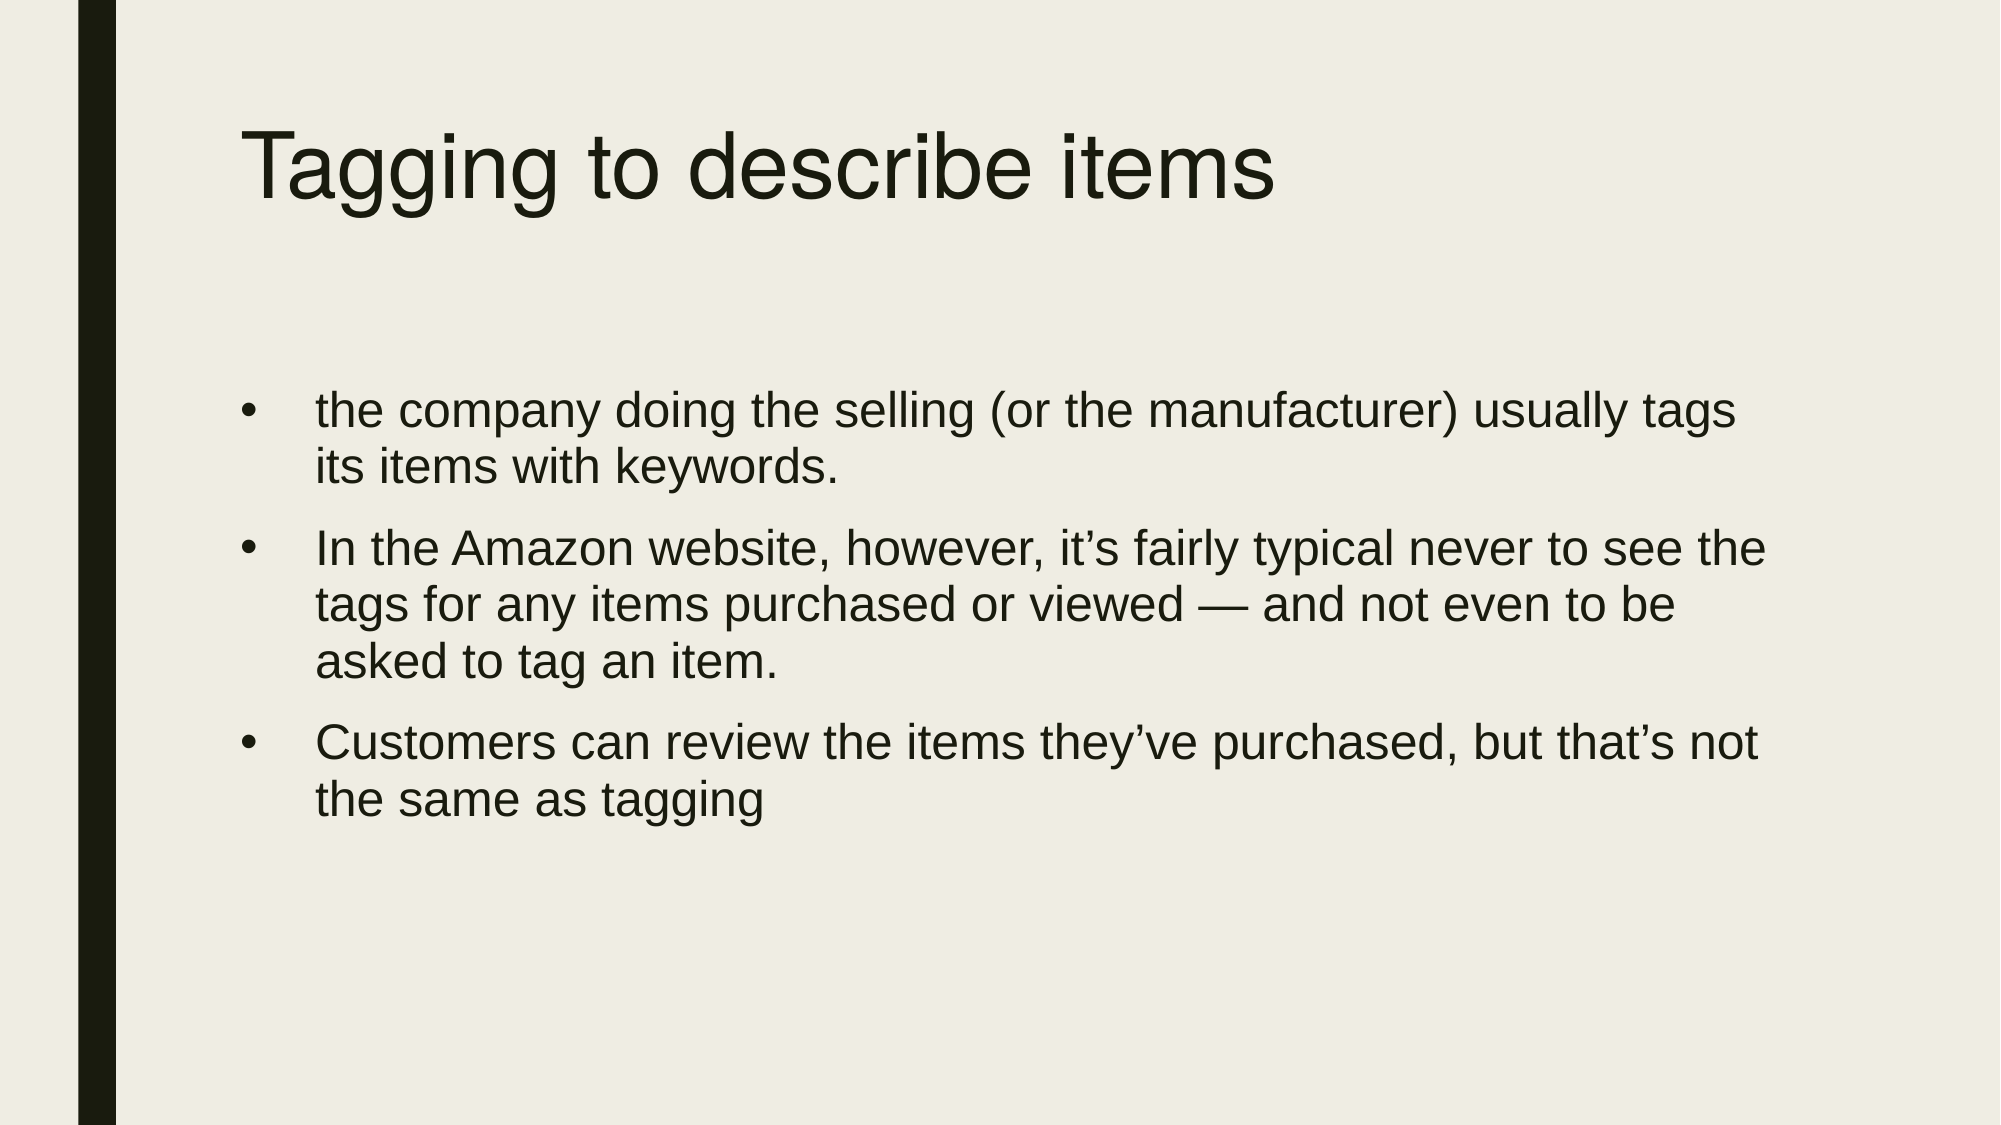

# Tagging to describe items
the company doing the selling (or the manufacturer) usually tags its items with keywords.
In the Amazon website, however, it’s fairly typical never to see the tags for any items purchased or viewed — and not even to be asked to tag an item.
Customers can review the items they’ve purchased, but that’s not the same as tagging